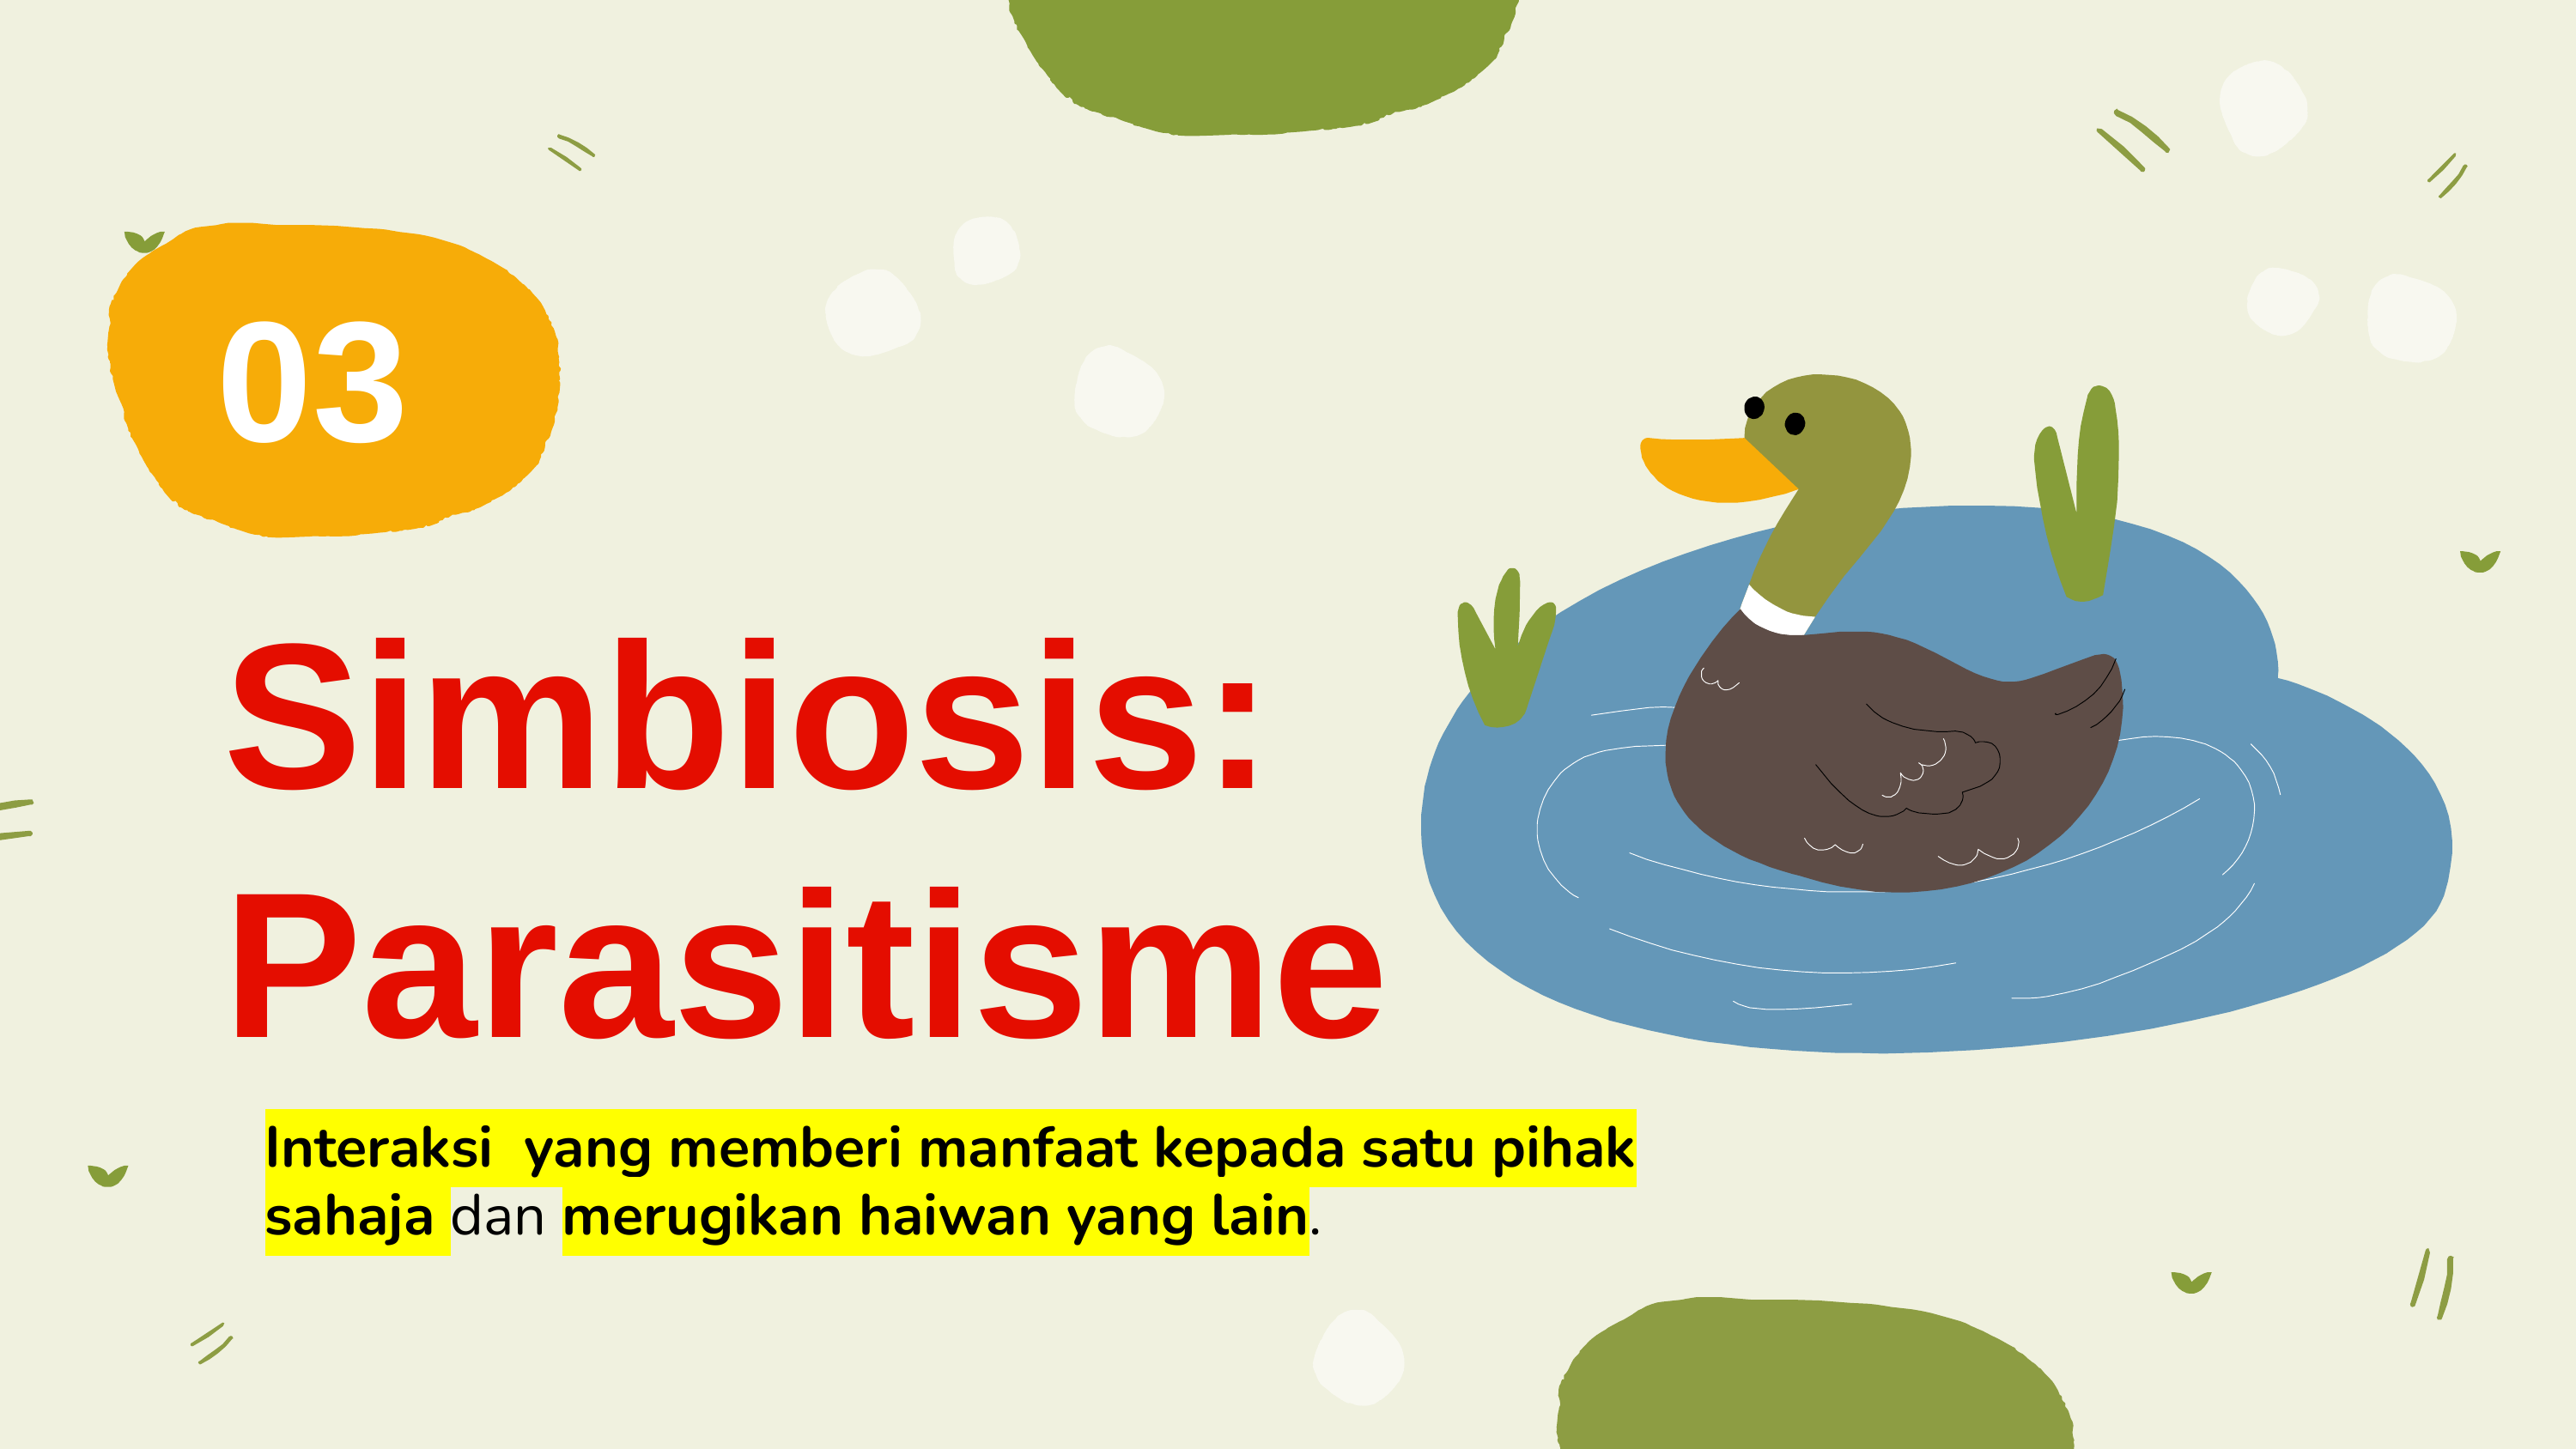

# 03

Simbiosis:
Parasitisme
Interaksi  yang memberi manfaat kepada satu pihak sahaja dan merugikan haiwan yang lain.